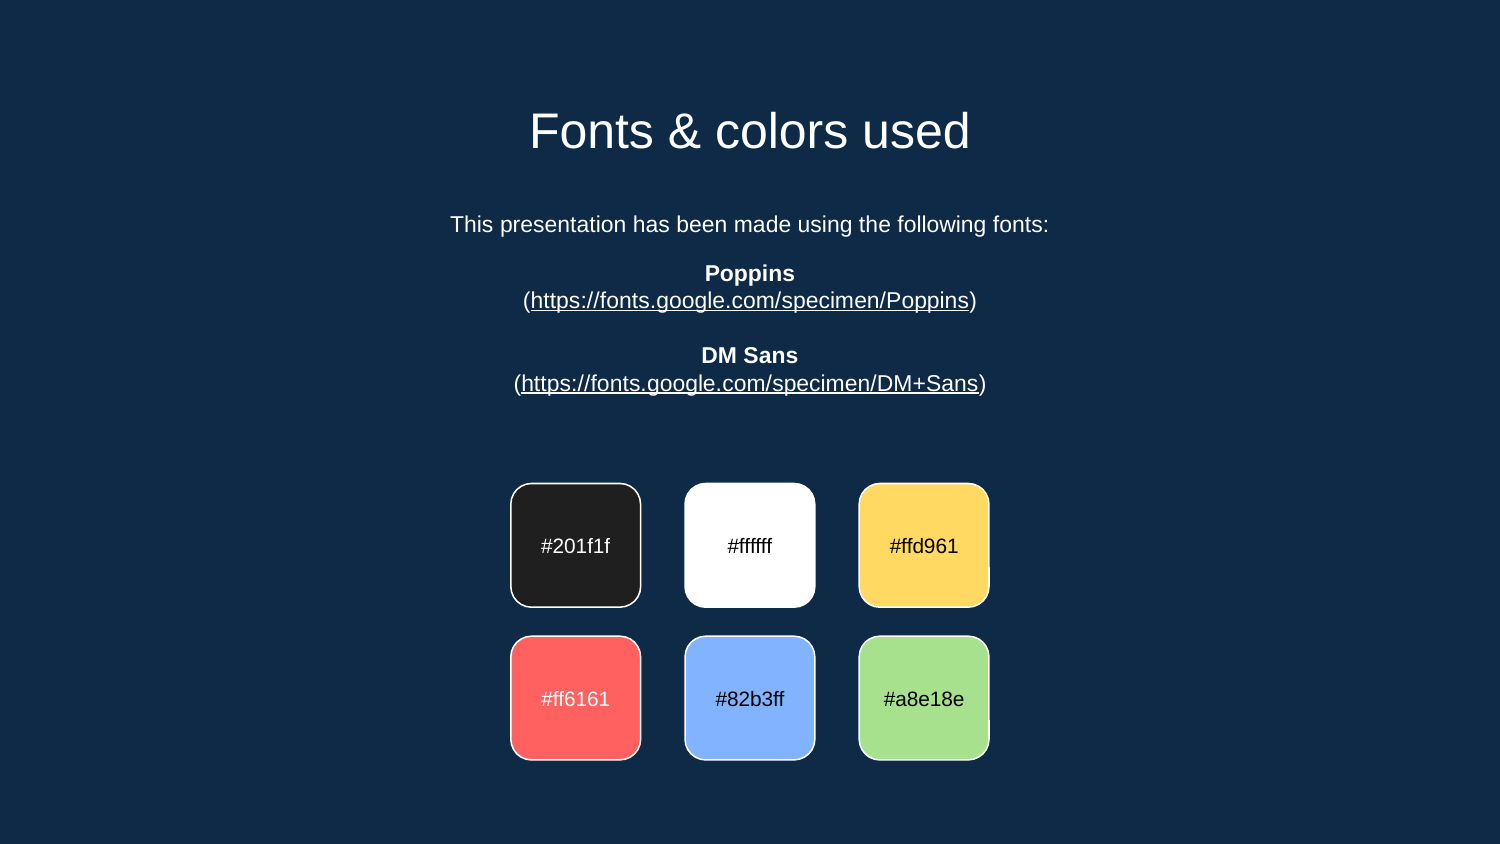

# Fonts & colors used
This presentation has been made using the following fonts:
Poppins
(https://fonts.google.com/specimen/Poppins)

DM Sans
(https://fonts.google.com/specimen/DM+Sans)

#201f1f
#ffffff
#ffd961

#ff6161
#82b3ff
#a8e18e